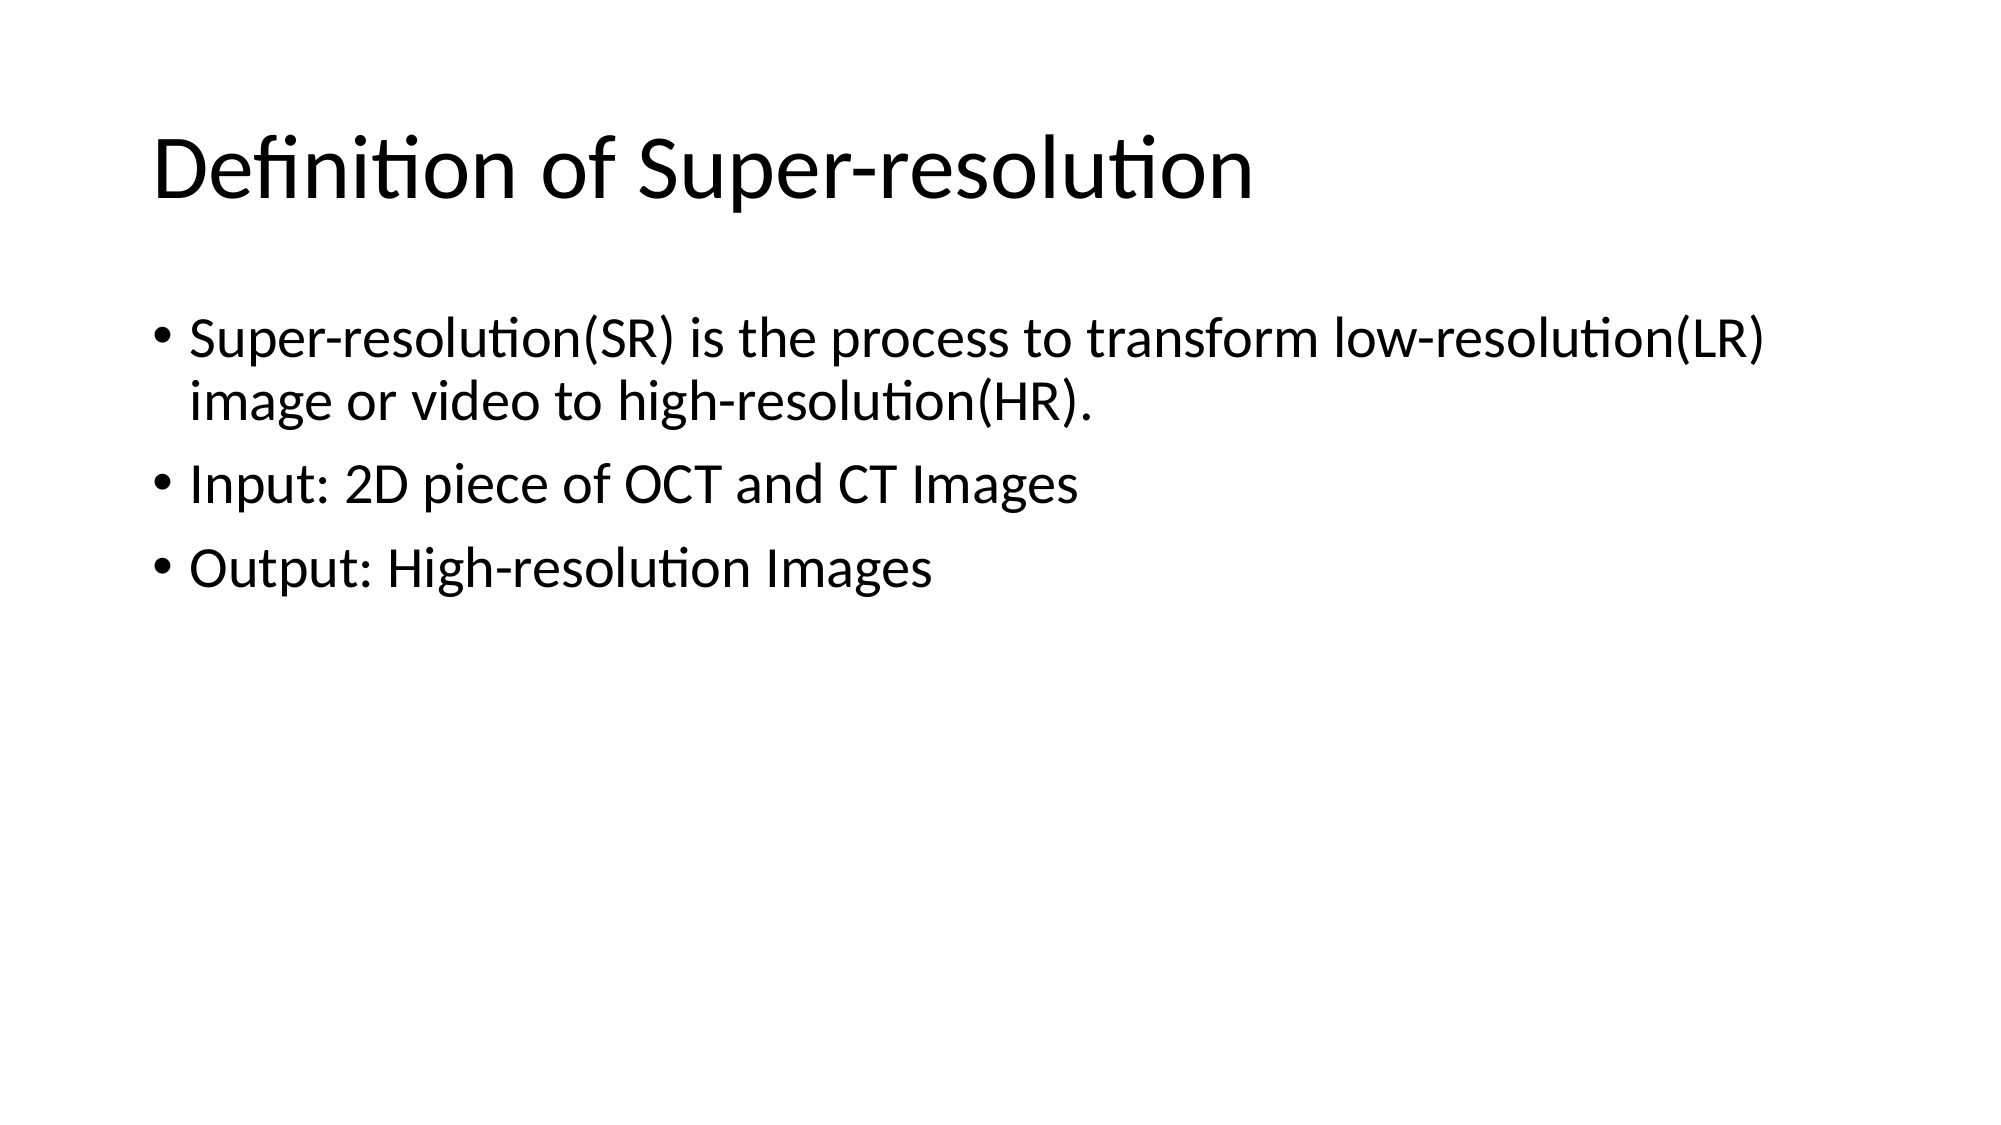

# Definition of Super-resolution
Super-resolution(SR) is the process to transform low-resolution(LR) image or video to high-resolution(HR).
Input: 2D piece of OCT and CT Images
Output: High-resolution Images